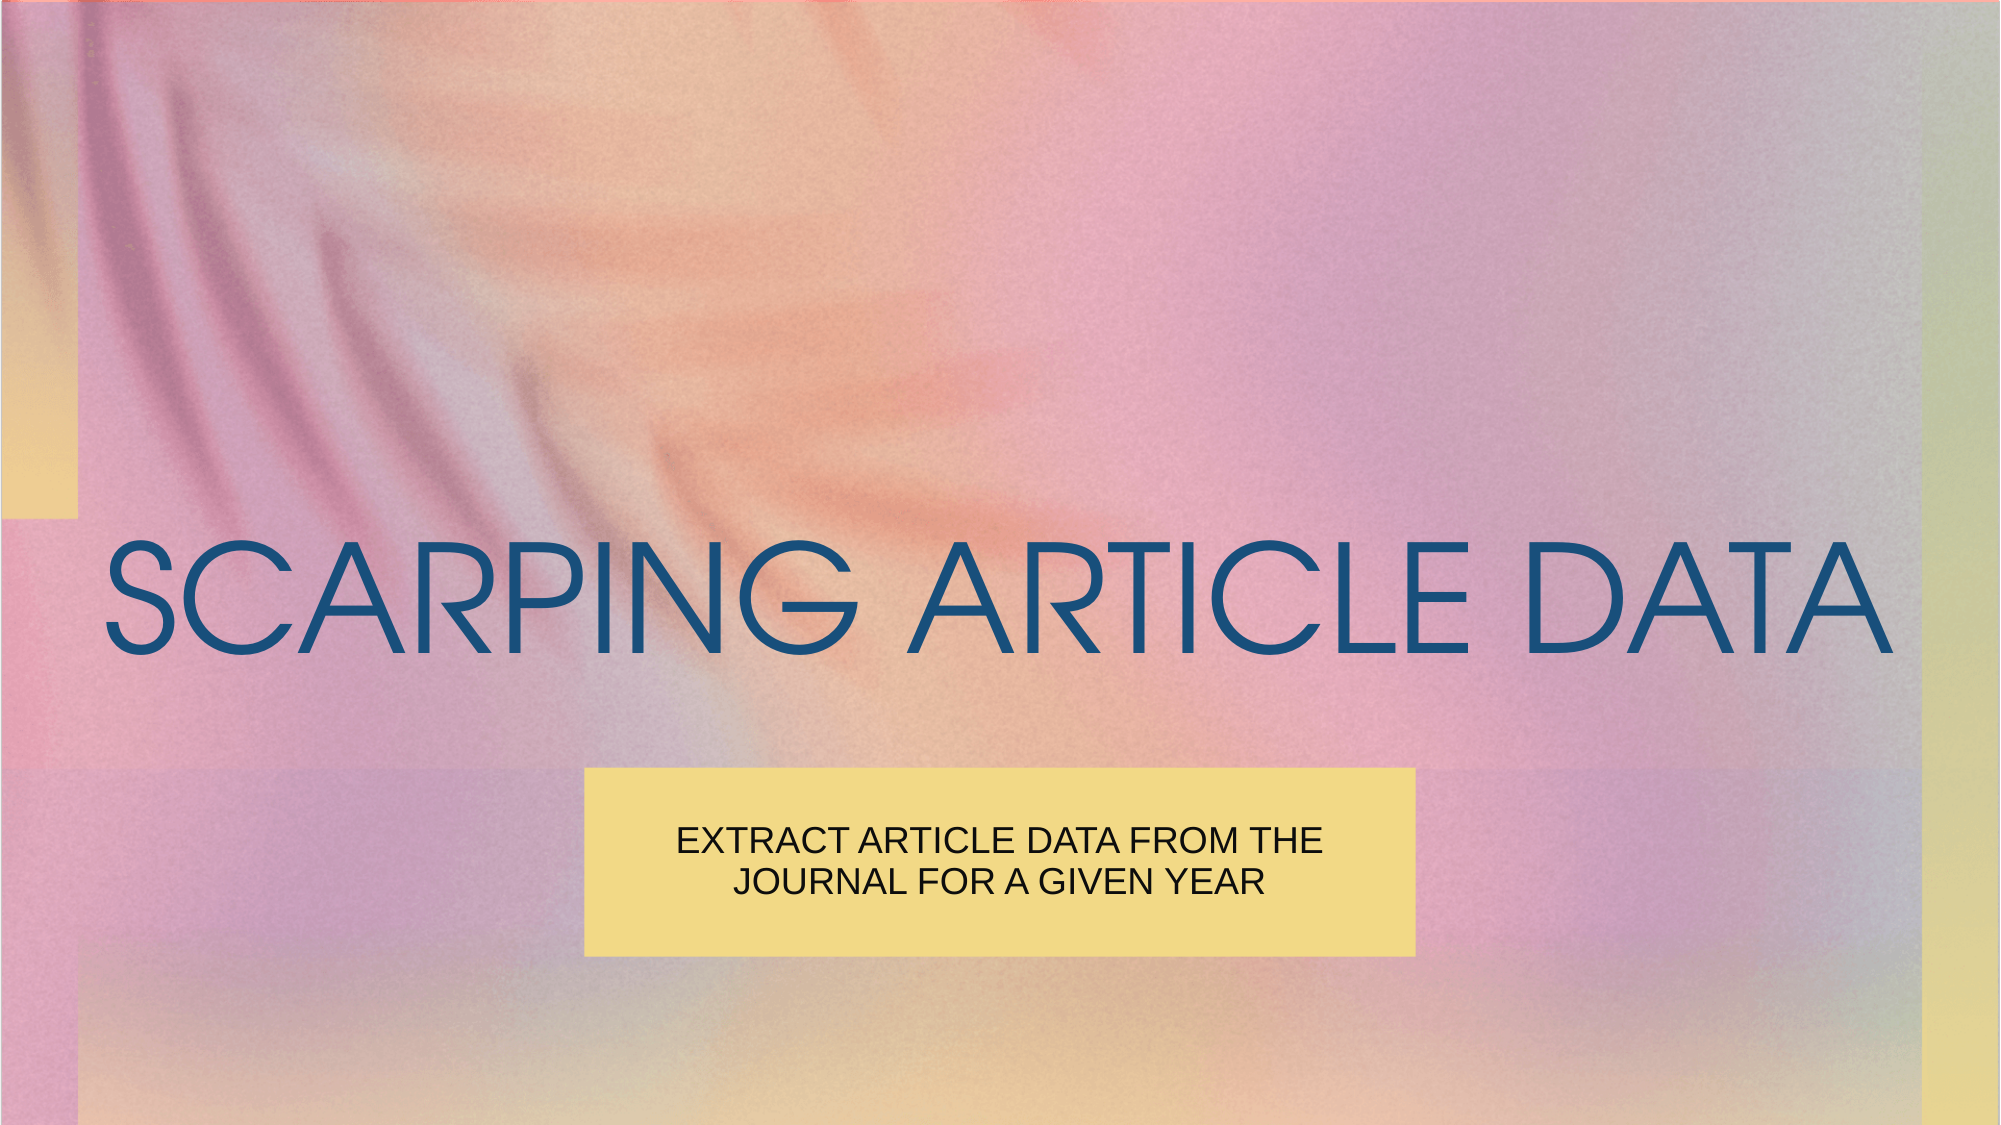

# Scarping article Data
Extract article data from the Journal for a given year